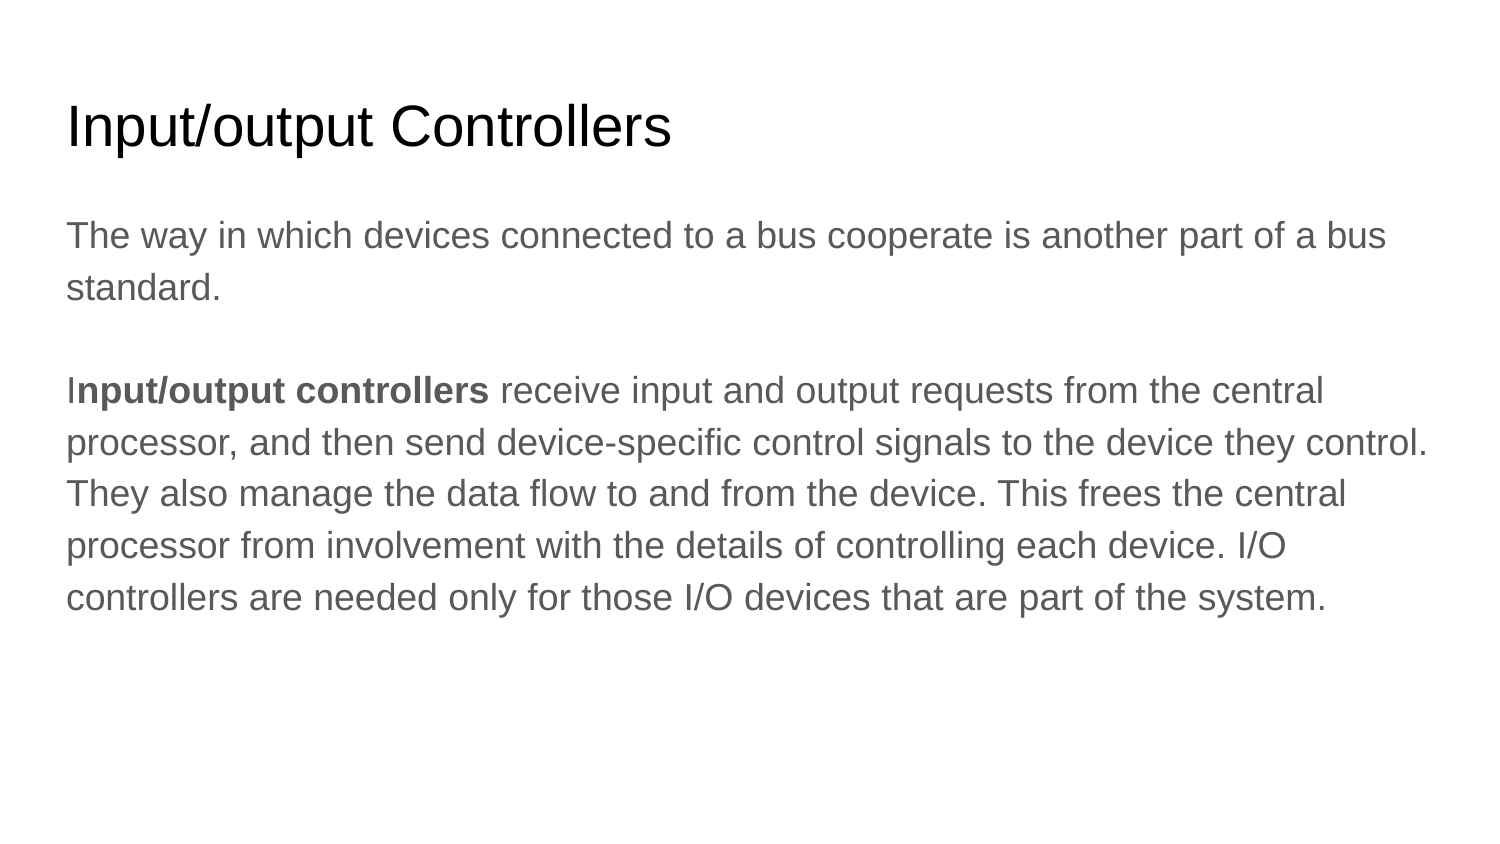

# Input/output Controllers
The way in which devices connected to a bus cooperate is another part of a bus standard.
Input/output controllers receive input and output requests from the central processor, and then send device-specific control signals to the device they control. They also manage the data flow to and from the device. This frees the central processor from involvement with the details of controlling each device. I/O controllers are needed only for those I/O devices that are part of the system.